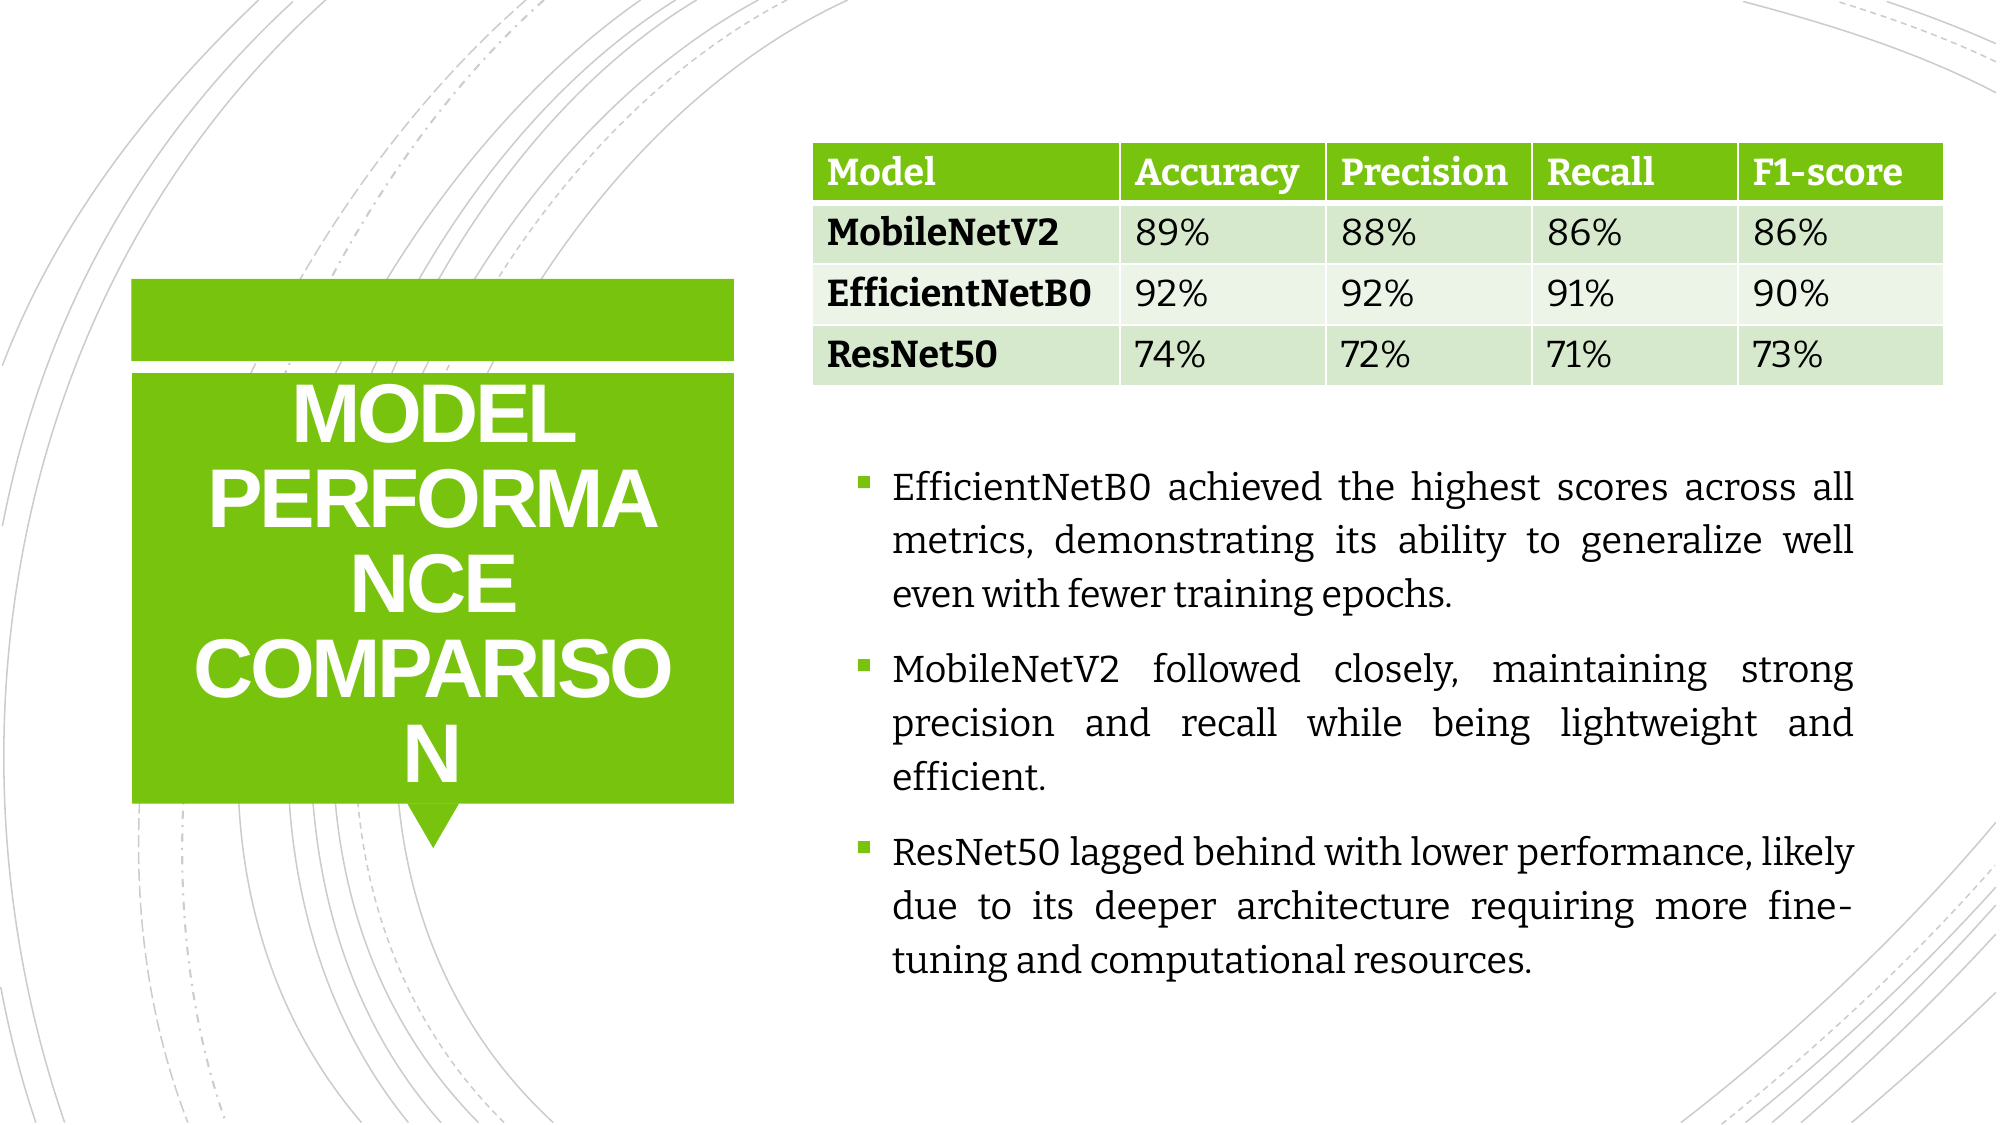

| Model | Accuracy | Precision | Recall | F1-score |
| --- | --- | --- | --- | --- |
| MobileNetV2 | 89% | 88% | 86% | 86% |
| EfficientNetB0 | 92% | 92% | 91% | 90% |
| ResNet50 | 74% | 72% | 71% | 73% |
# MODEL PERFORMANCE COMPARISON
EfficientNetB0 achieved the highest scores across all metrics, demonstrating its ability to generalize well even with fewer training epochs.
MobileNetV2 followed closely, maintaining strong precision and recall while being lightweight and efficient.
ResNet50 lagged behind with lower performance, likely due to its deeper architecture requiring more fine-tuning and computational resources.